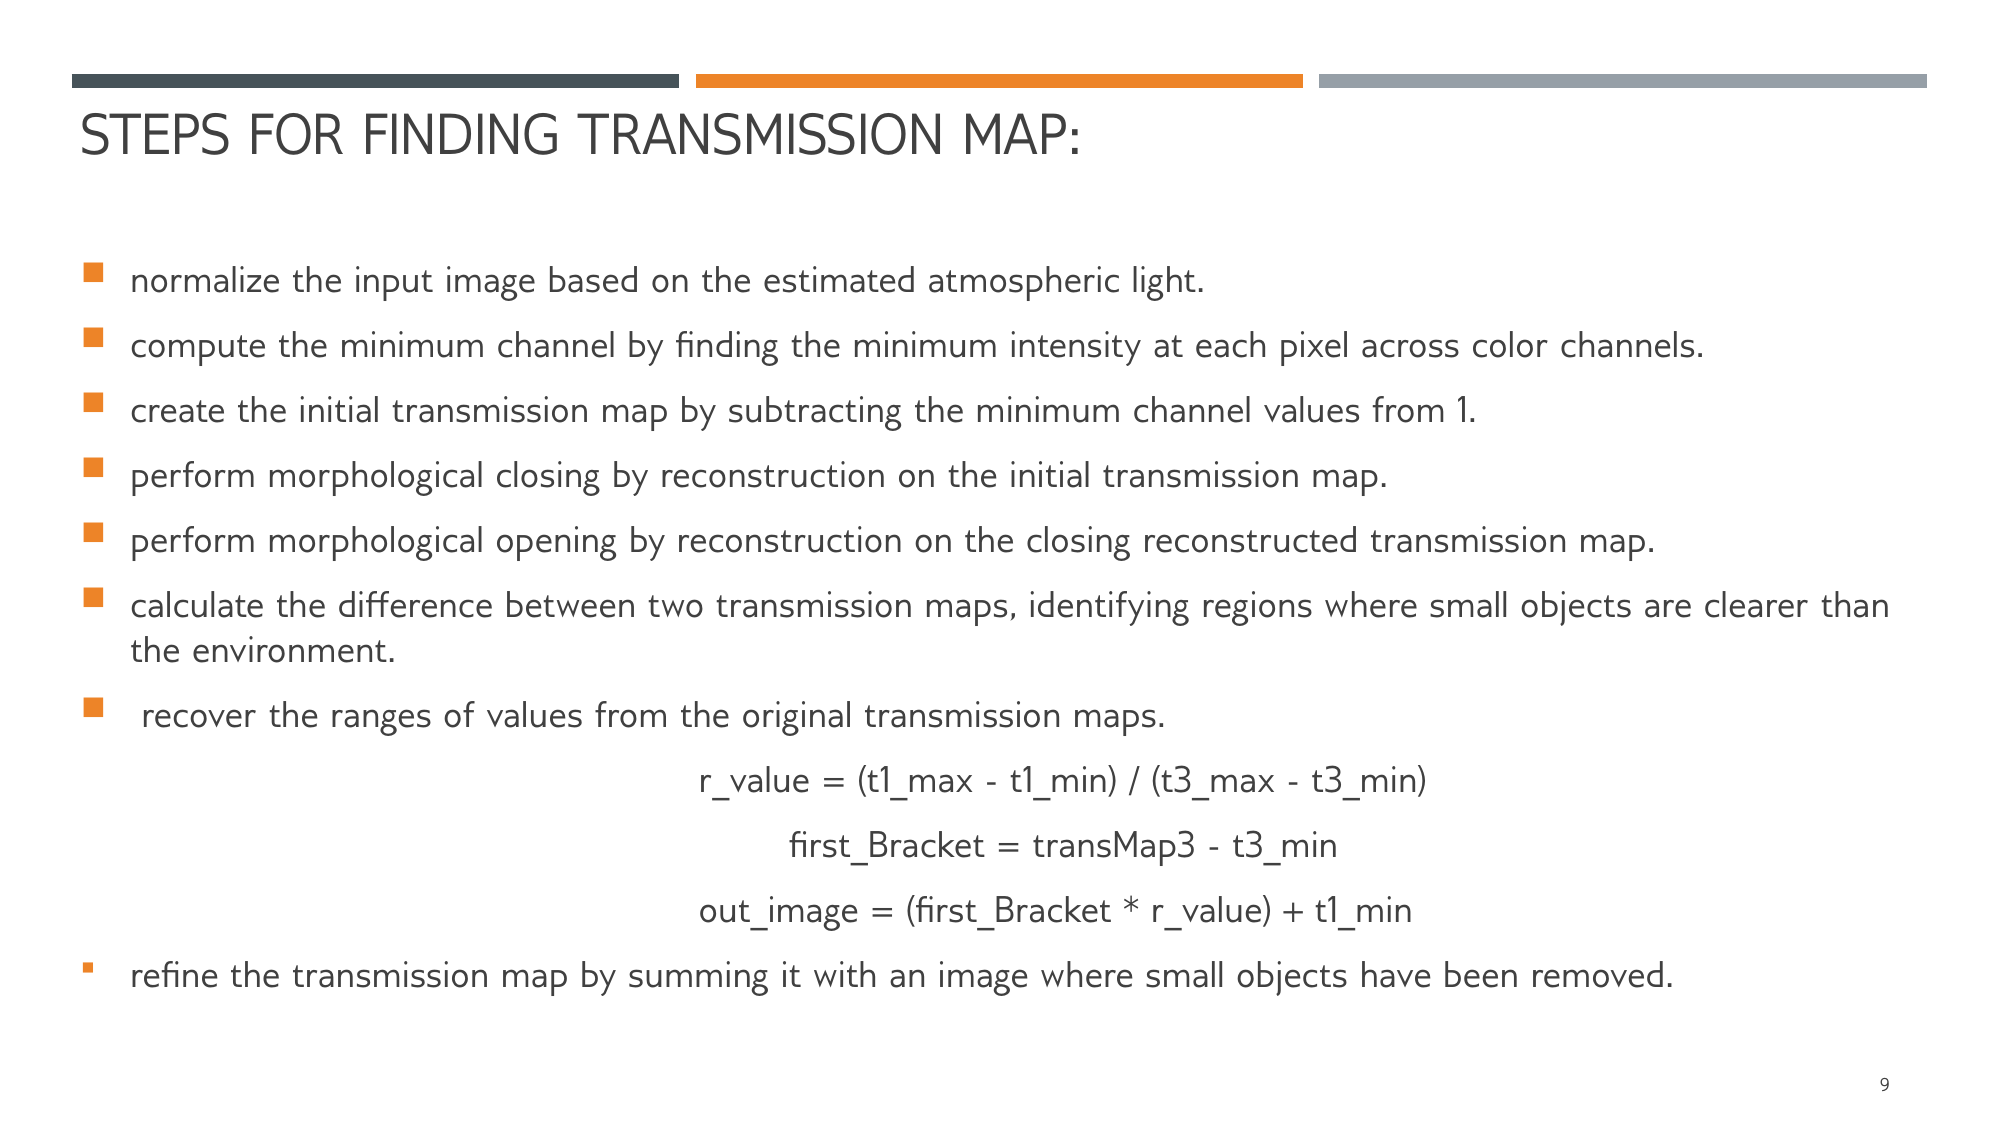

# Steps for finding transmission map:
normalize the input image based on the estimated atmospheric light.
compute the minimum channel by finding the minimum intensity at each pixel across color channels.
create the initial transmission map by subtracting the minimum channel values from 1.
perform morphological closing by reconstruction on the initial transmission map.
perform morphological opening by reconstruction on the closing reconstructed transmission map.
calculate the difference between two transmission maps, identifying regions where small objects are clearer than the environment.
 recover the ranges of values from the original transmission maps.
                                                       r_value = (t1_max - t1_min) / (t3_max - t3_min)
                                                               first_Bracket = transMap3 - t3_min
                                                       out_image = (first_Bracket * r_value) + t1_min
refine the transmission map by summing it with an image where small objects have been removed.
9